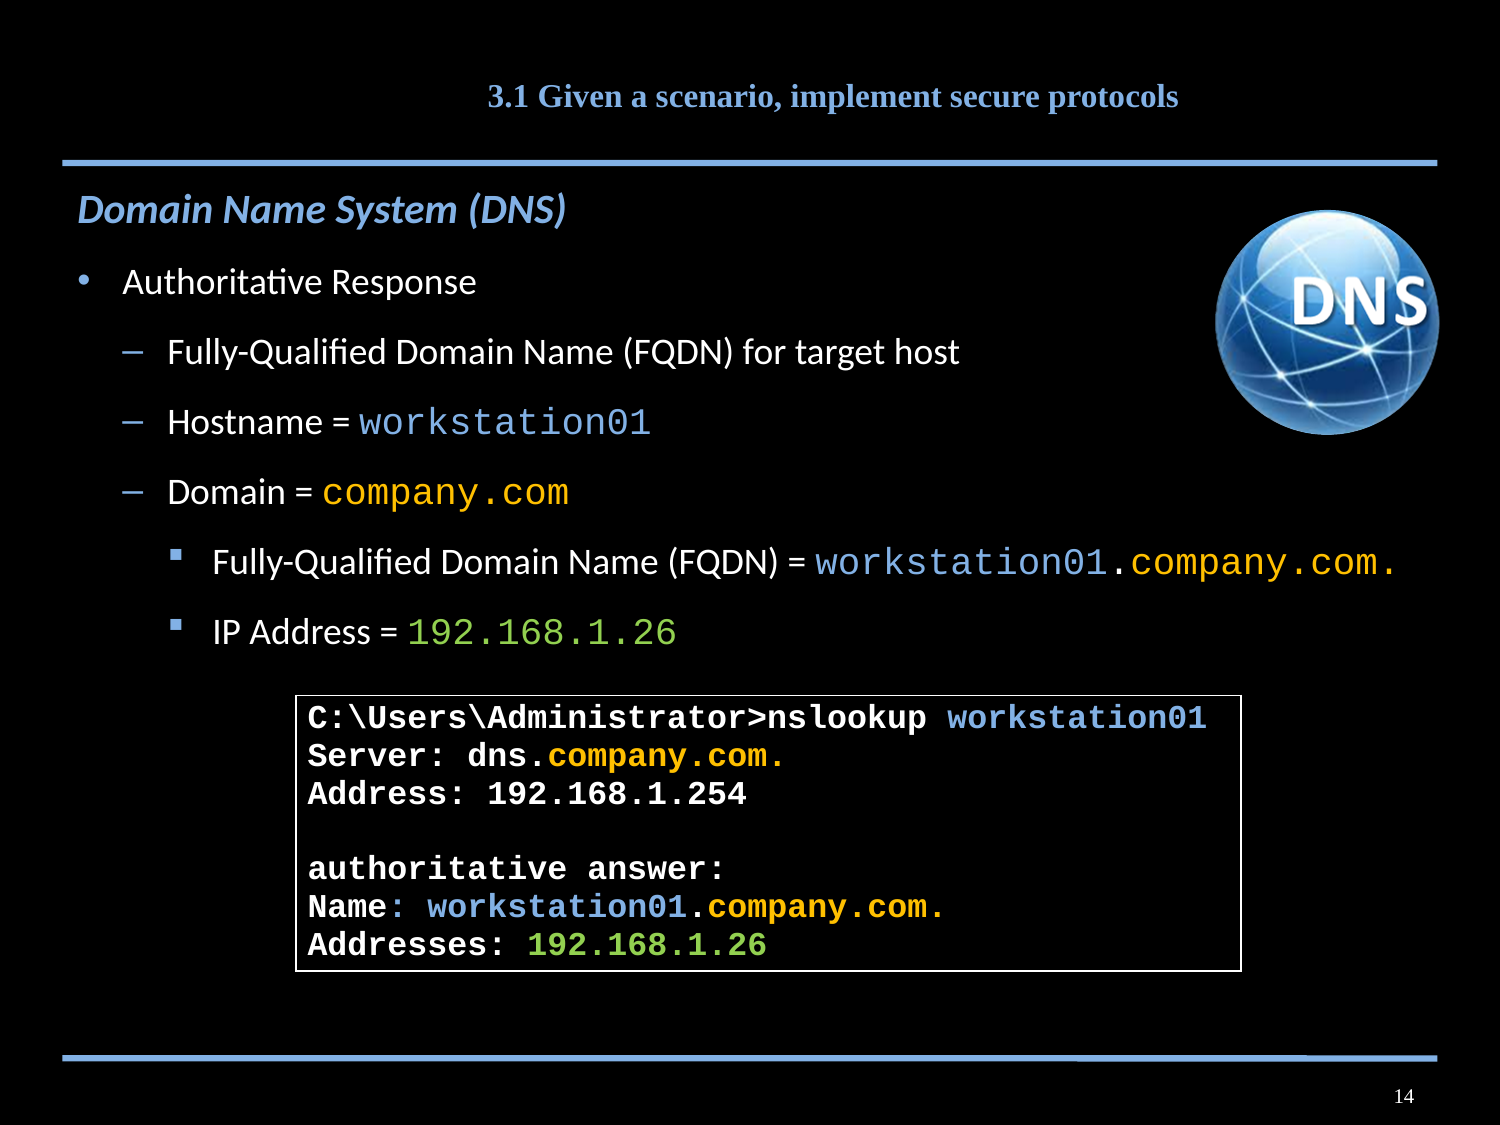

# 3.1 Given a scenario, implement secure protocols
Domain Name System (DNS)
Authoritative Response
Fully-Qualified Domain Name (FQDN) for target host
Hostname = workstation01
Domain = company.com
Fully-Qualified Domain Name (FQDN) = workstation01.company.com.
IP Address = 192.168.1.26

| C:\Users\Administrator>nslookup workstation01 Server: dns.company.com. Address: 192.168.1.254 authoritative answer: Name: workstation01.company.com. Addresses: 192.168.1.26 |
| --- |
14